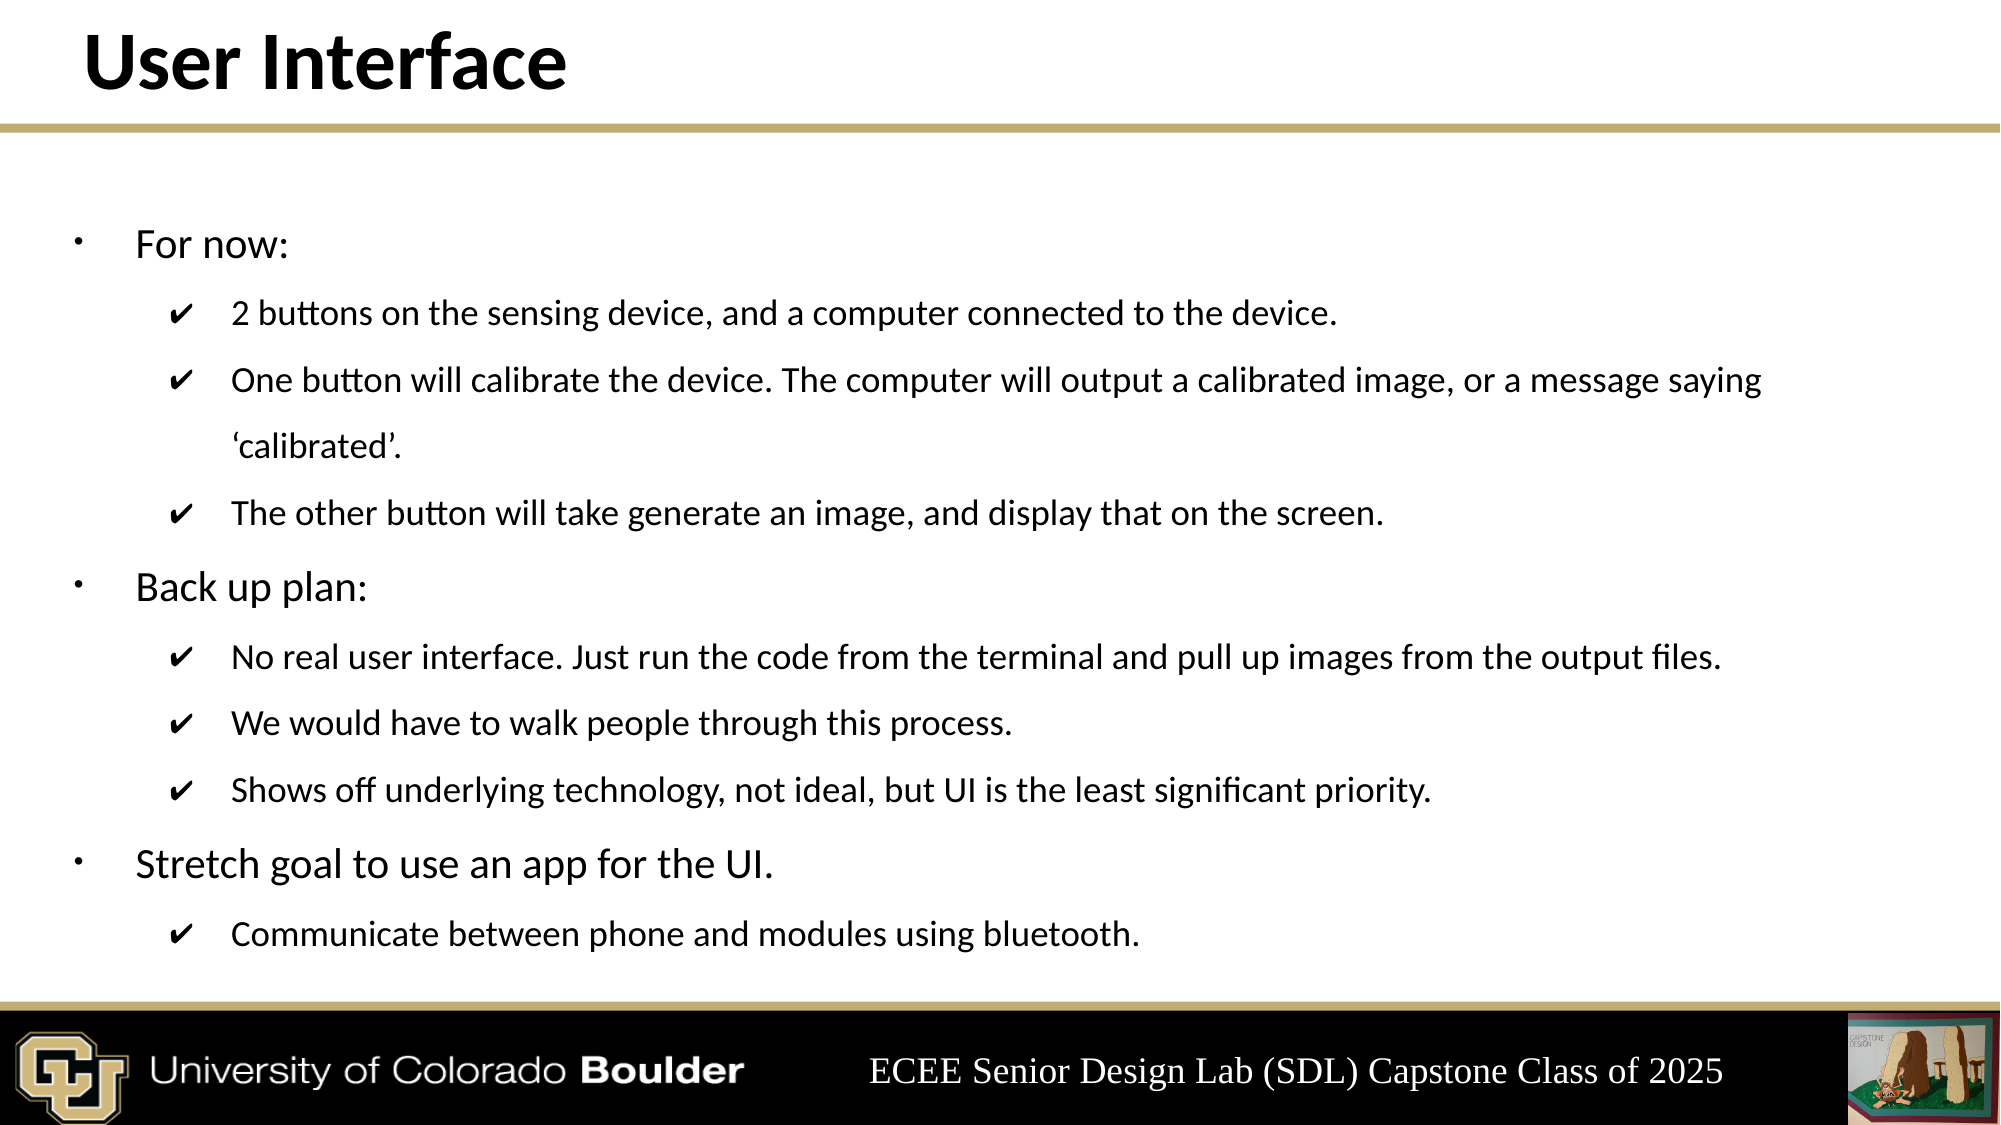

# User Interface
For now:
2 buttons on the sensing device, and a computer connected to the device.
One button will calibrate the device. The computer will output a calibrated image, or a message saying ‘calibrated’.
The other button will take generate an image, and display that on the screen.
Back up plan:
No real user interface. Just run the code from the terminal and pull up images from the output files.
We would have to walk people through this process.
Shows off underlying technology, not ideal, but UI is the least significant priority.
Stretch goal to use an app for the UI.
Communicate between phone and modules using bluetooth.